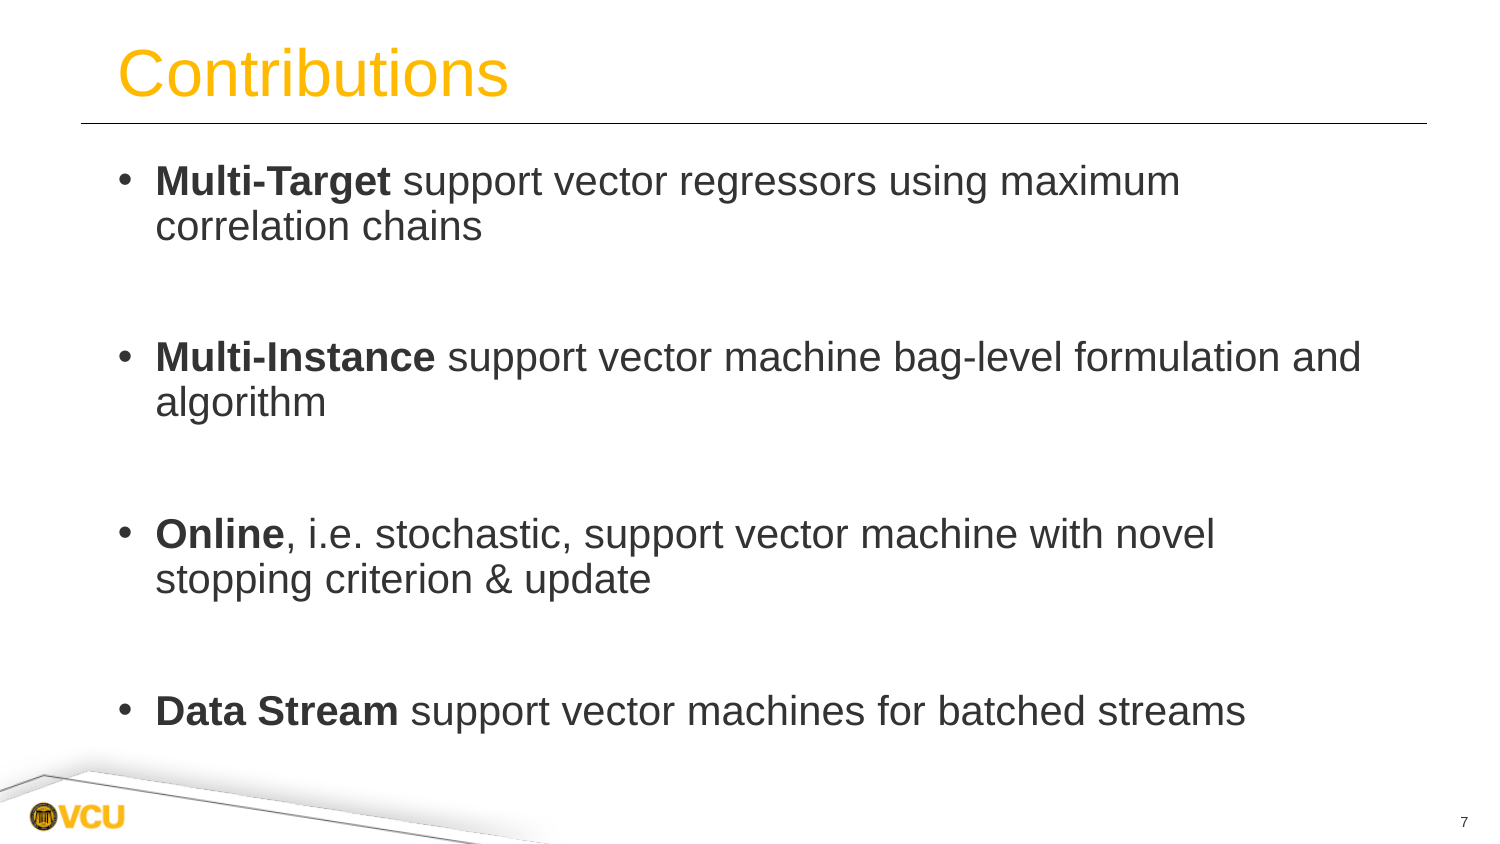

# Contributions
Multi-Target support vector regressors using maximum correlation chains

Multi-Instance support vector machine bag-level formulation and algorithm

Online, i.e. stochastic, support vector machine with novel stopping criterion & update

Data Stream support vector machines for batched streams
7